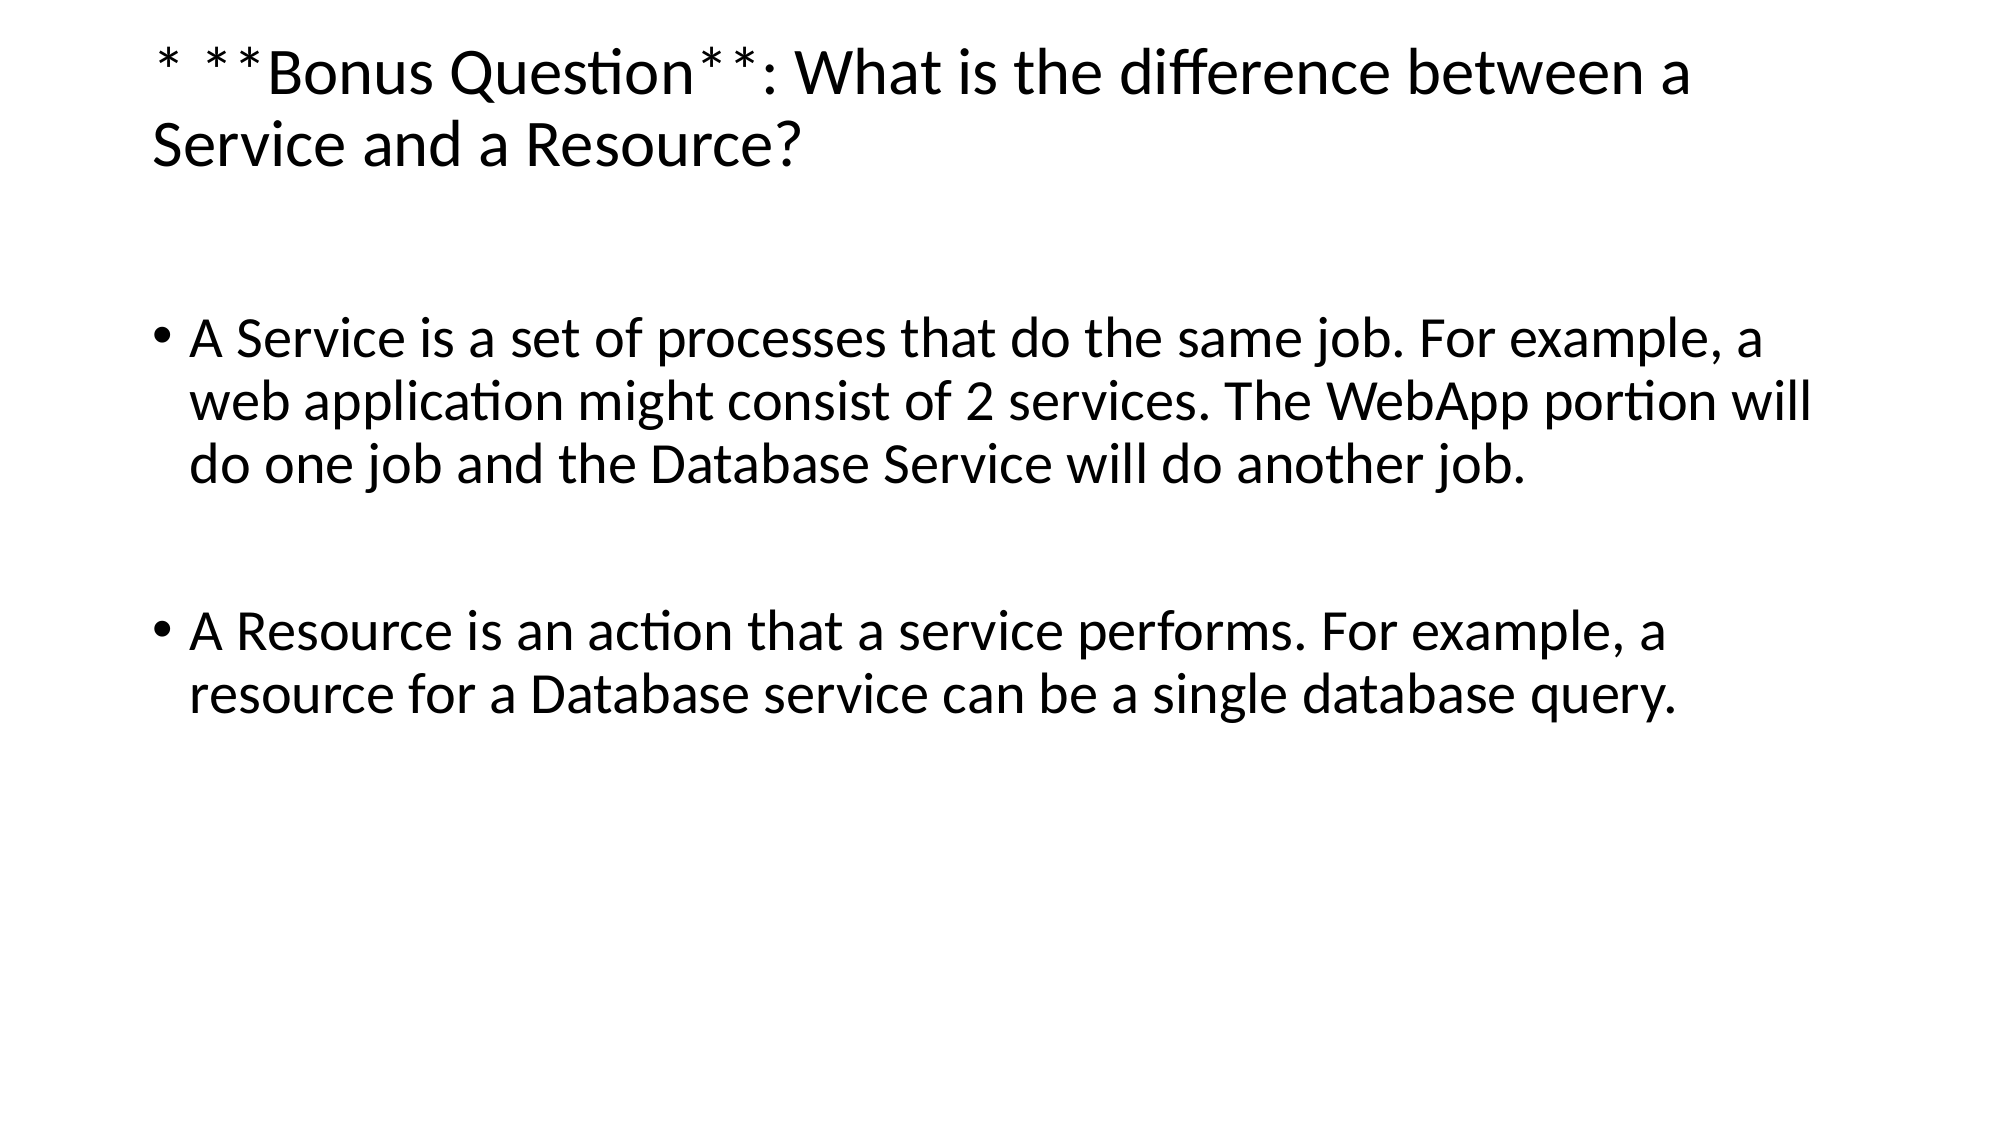

# * **Bonus Question**: What is the difference between a Service and a Resource?
A Service is a set of processes that do the same job. For example, a web application might consist of 2 services. The WebApp portion will do one job and the Database Service will do another job.

A Resource is an action that a service performs. For example, a resource for a Database service can be a single database query.